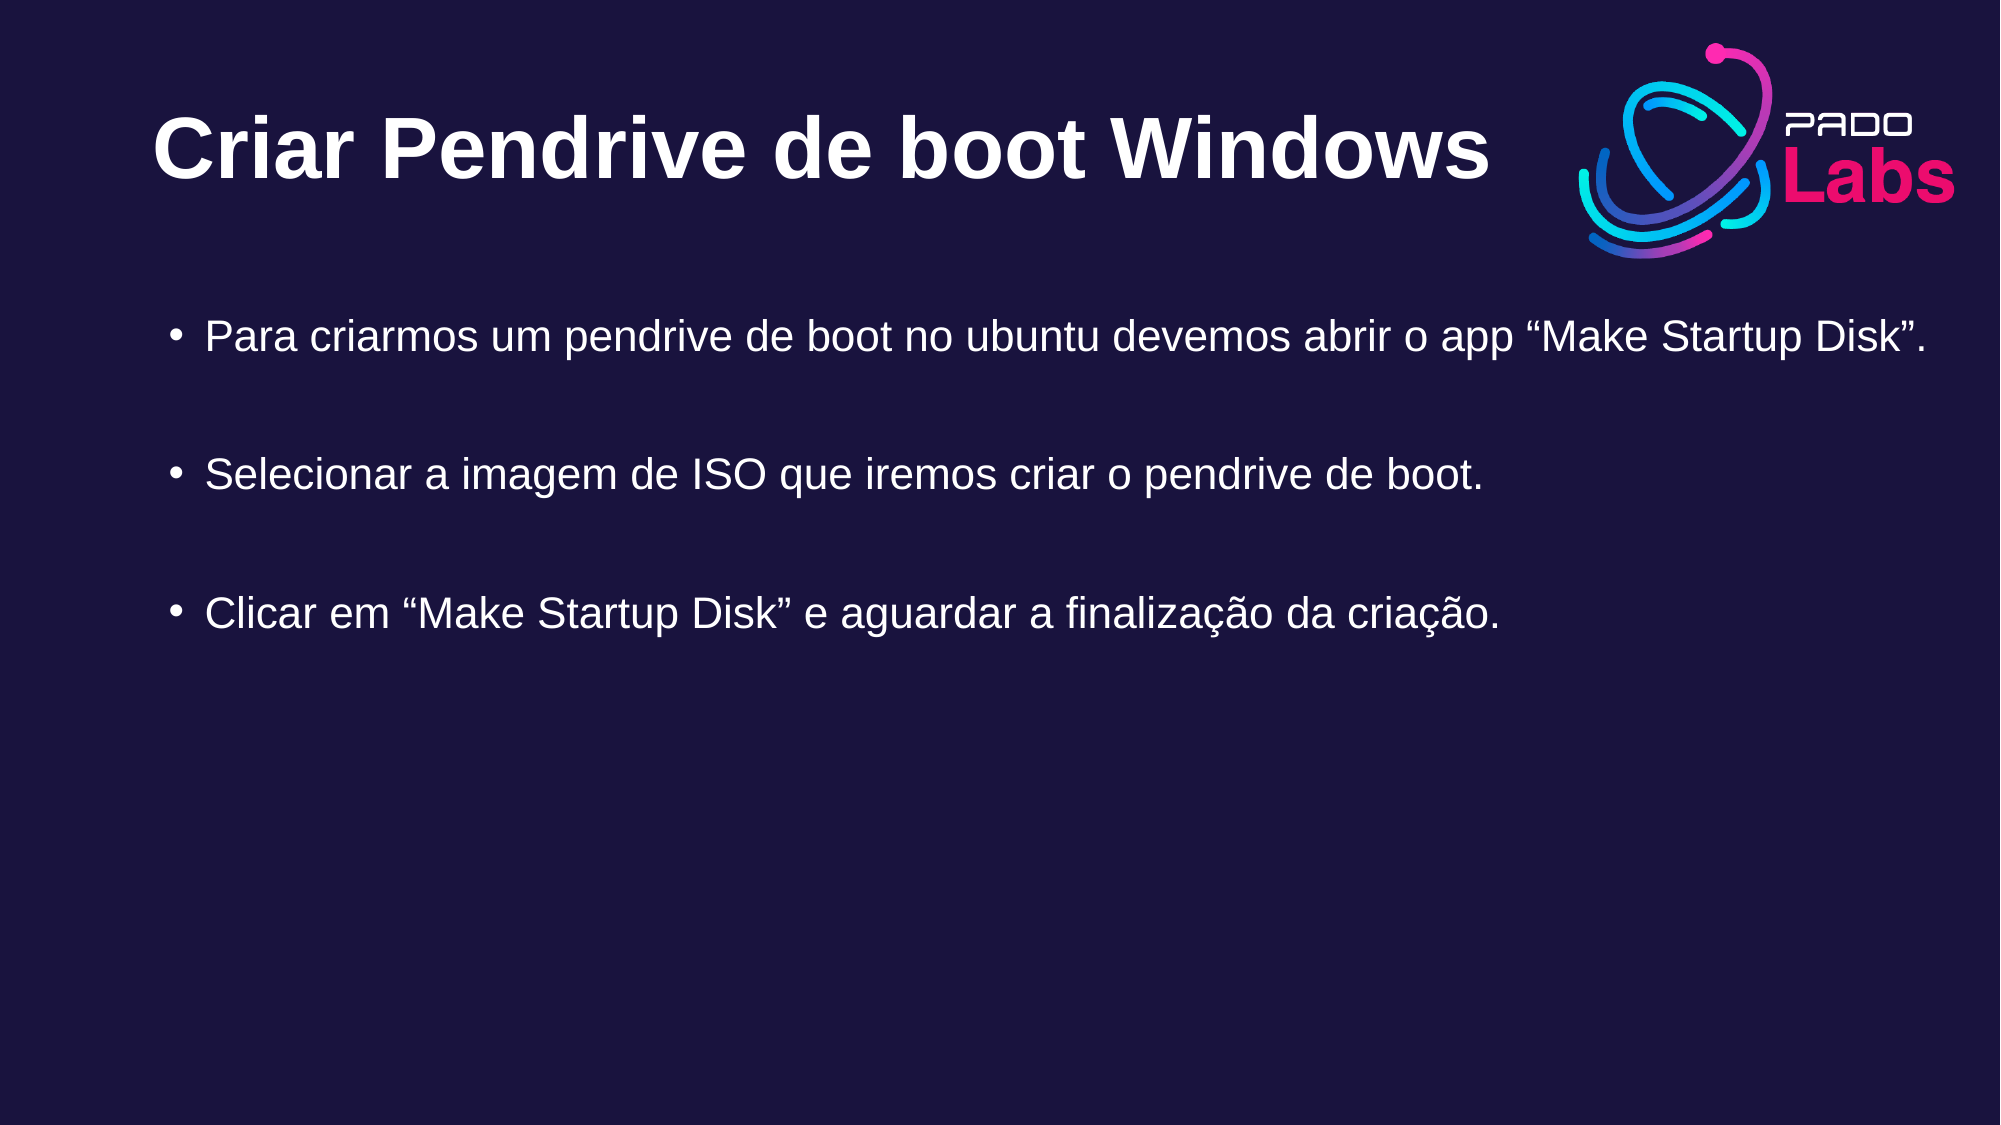

# Criar Pendrive de boot Windows
Para criarmos um pendrive de boot no ubuntu devemos abrir o app “Make Startup Disk”.

Selecionar a imagem de ISO que iremos criar o pendrive de boot.

Clicar em “Make Startup Disk” e aguardar a finalização da criação.